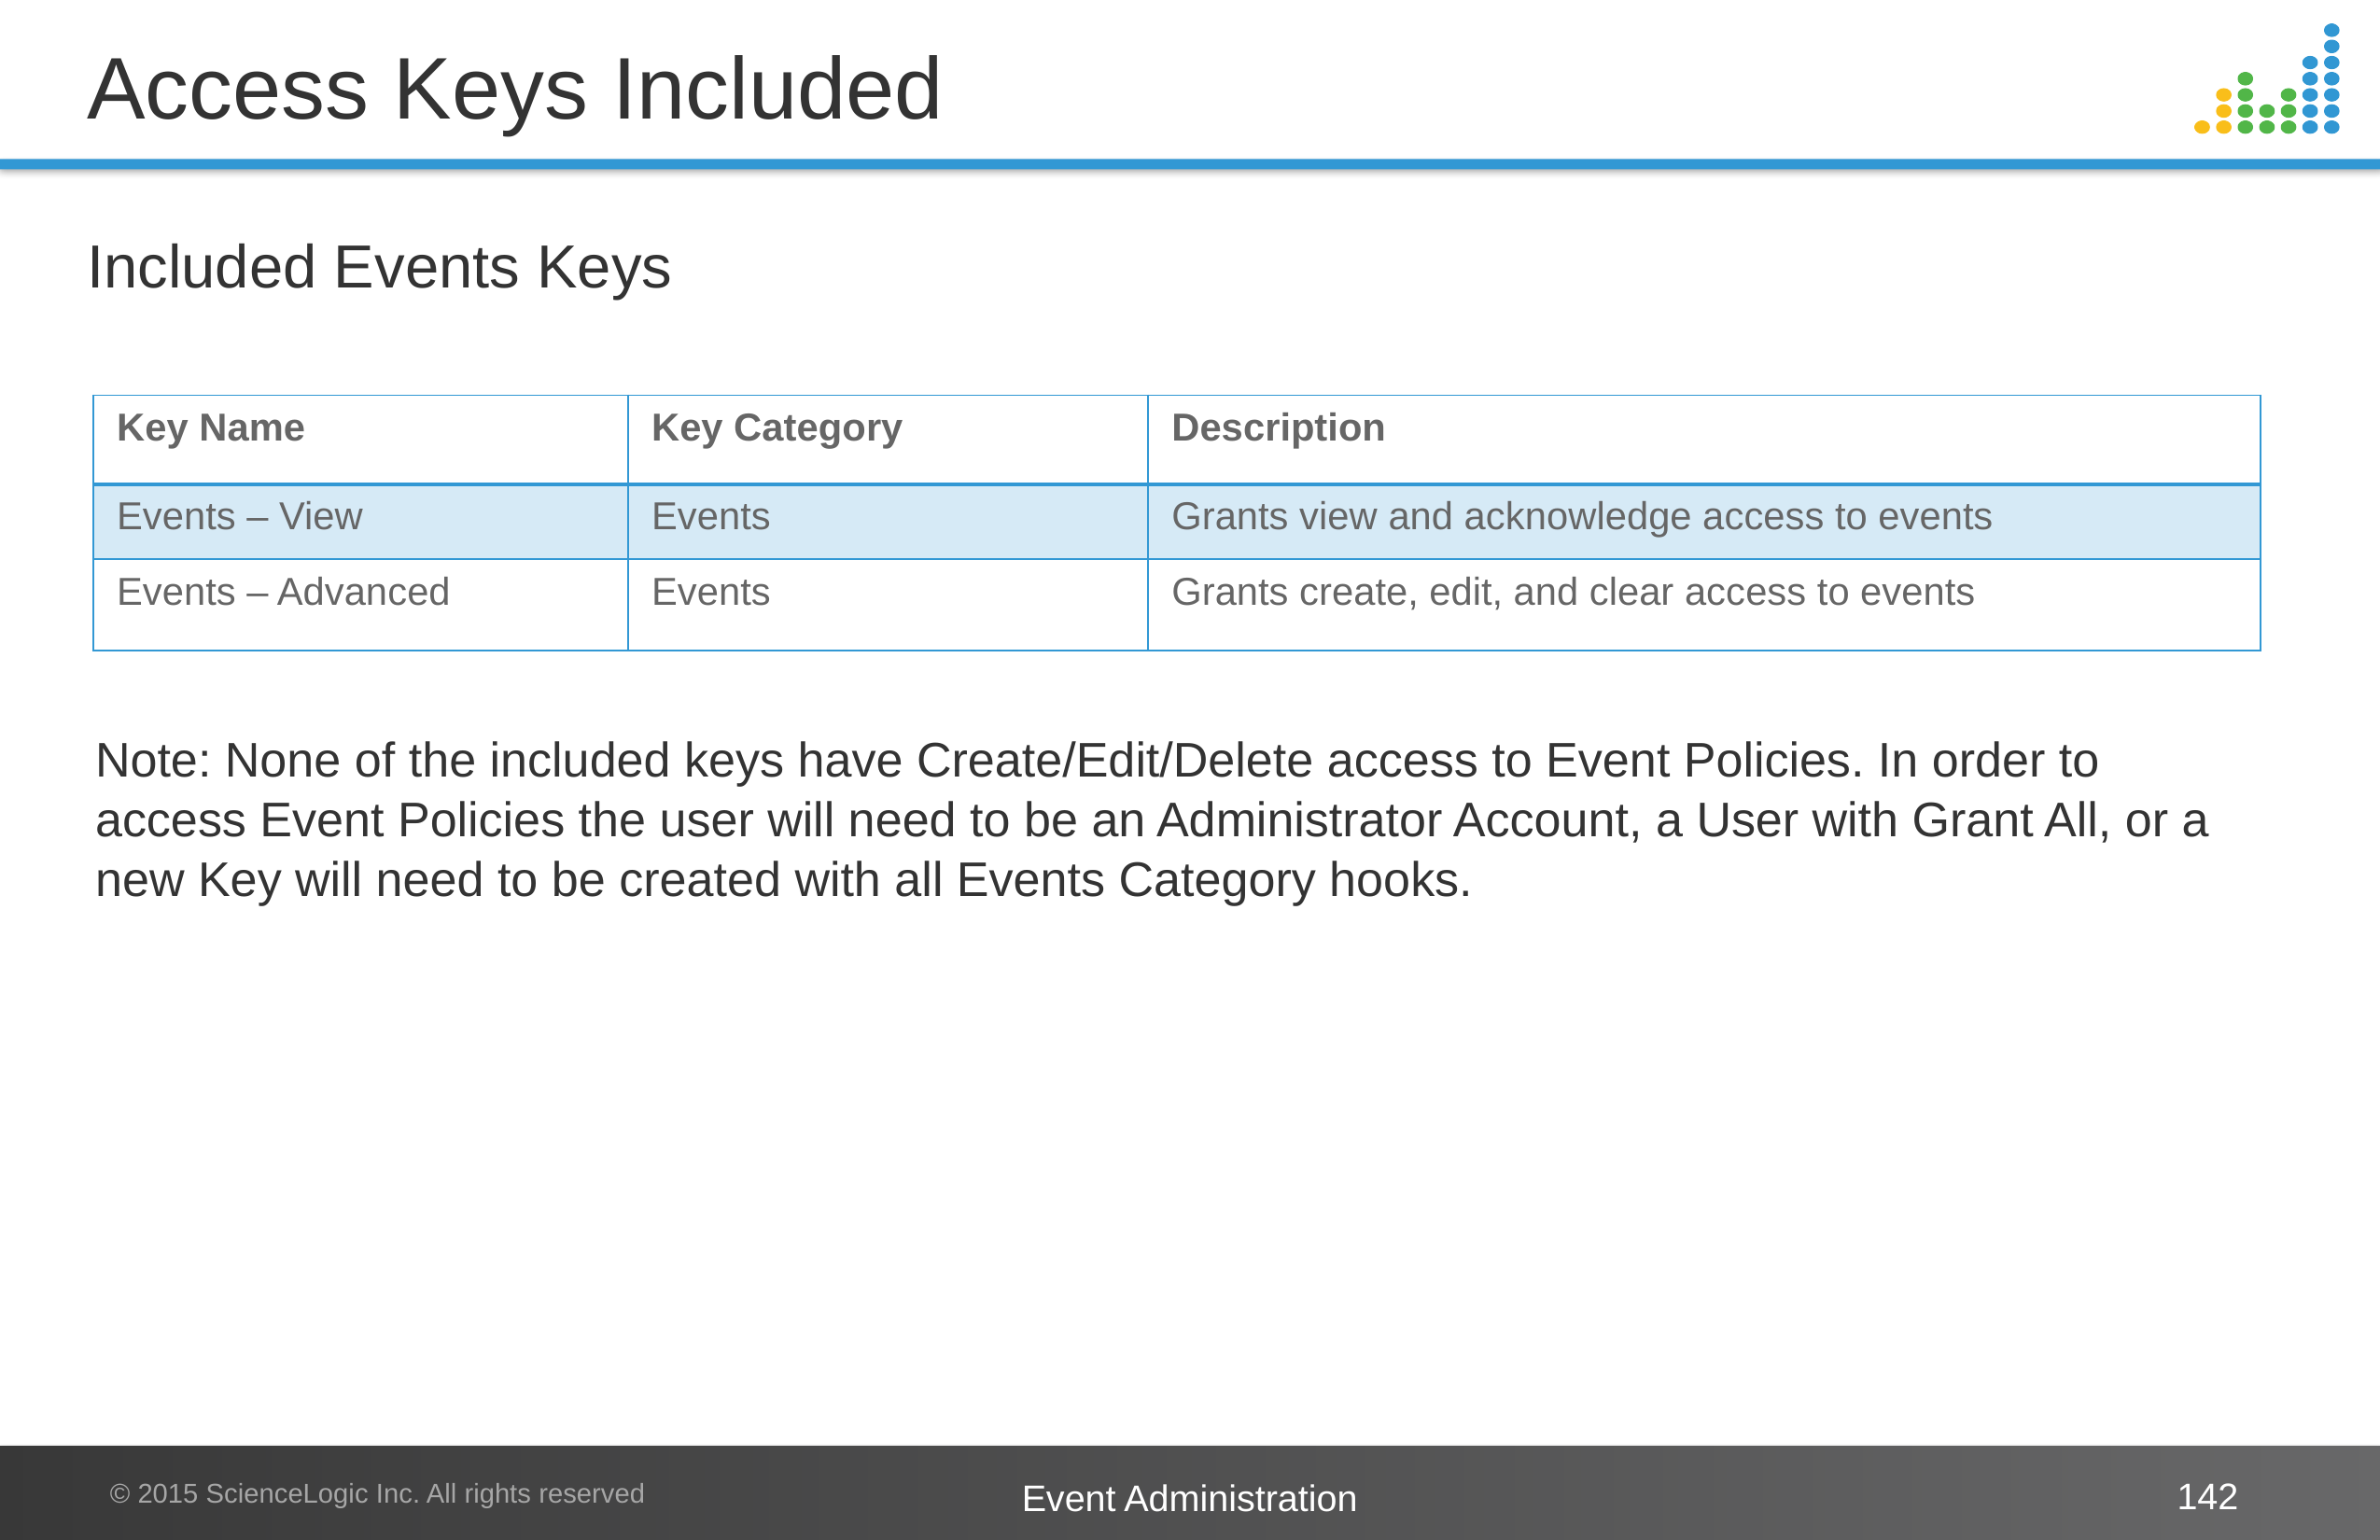

# Access Keys Included
Included Events Keys

| Key Name | Key Category | Description |
| --- | --- | --- |
| Events – View | Events | Grants view and acknowledge access to events |
| Events – Advanced | Events | Grants create, edit, and clear access to events |
Note: None of the included keys have Create/Edit/Delete access to Event Policies. In order to access Event Policies the user will need to be an Administrator Account, a User with Grant All, or a new Key will need to be created with all Events Category hooks.

Event Administration
142